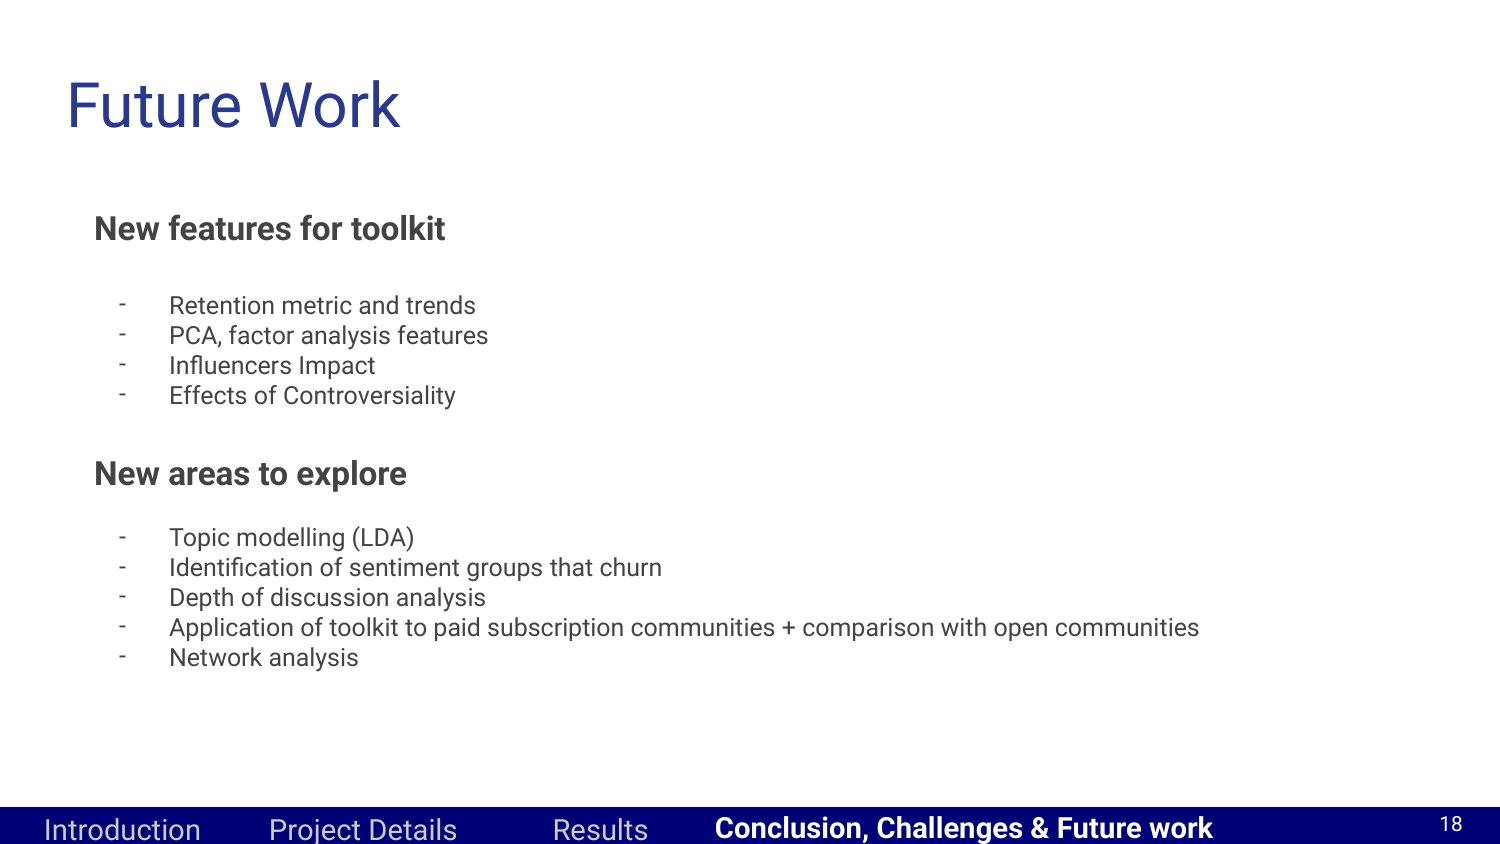

Future Work
New features for toolkit

Retention metric and trends
PCA, factor analysis features
Influencers Impact
Effects of Controversiality

New areas to explore

Topic modelling (LDA)
Identification of sentiment groups that churn
Depth of discussion analysis
Application of toolkit to paid subscription communities + comparison with open communities
Network analysis
Conclusion, Challenges & Future work
    Introduction
    Project Details
Results
18